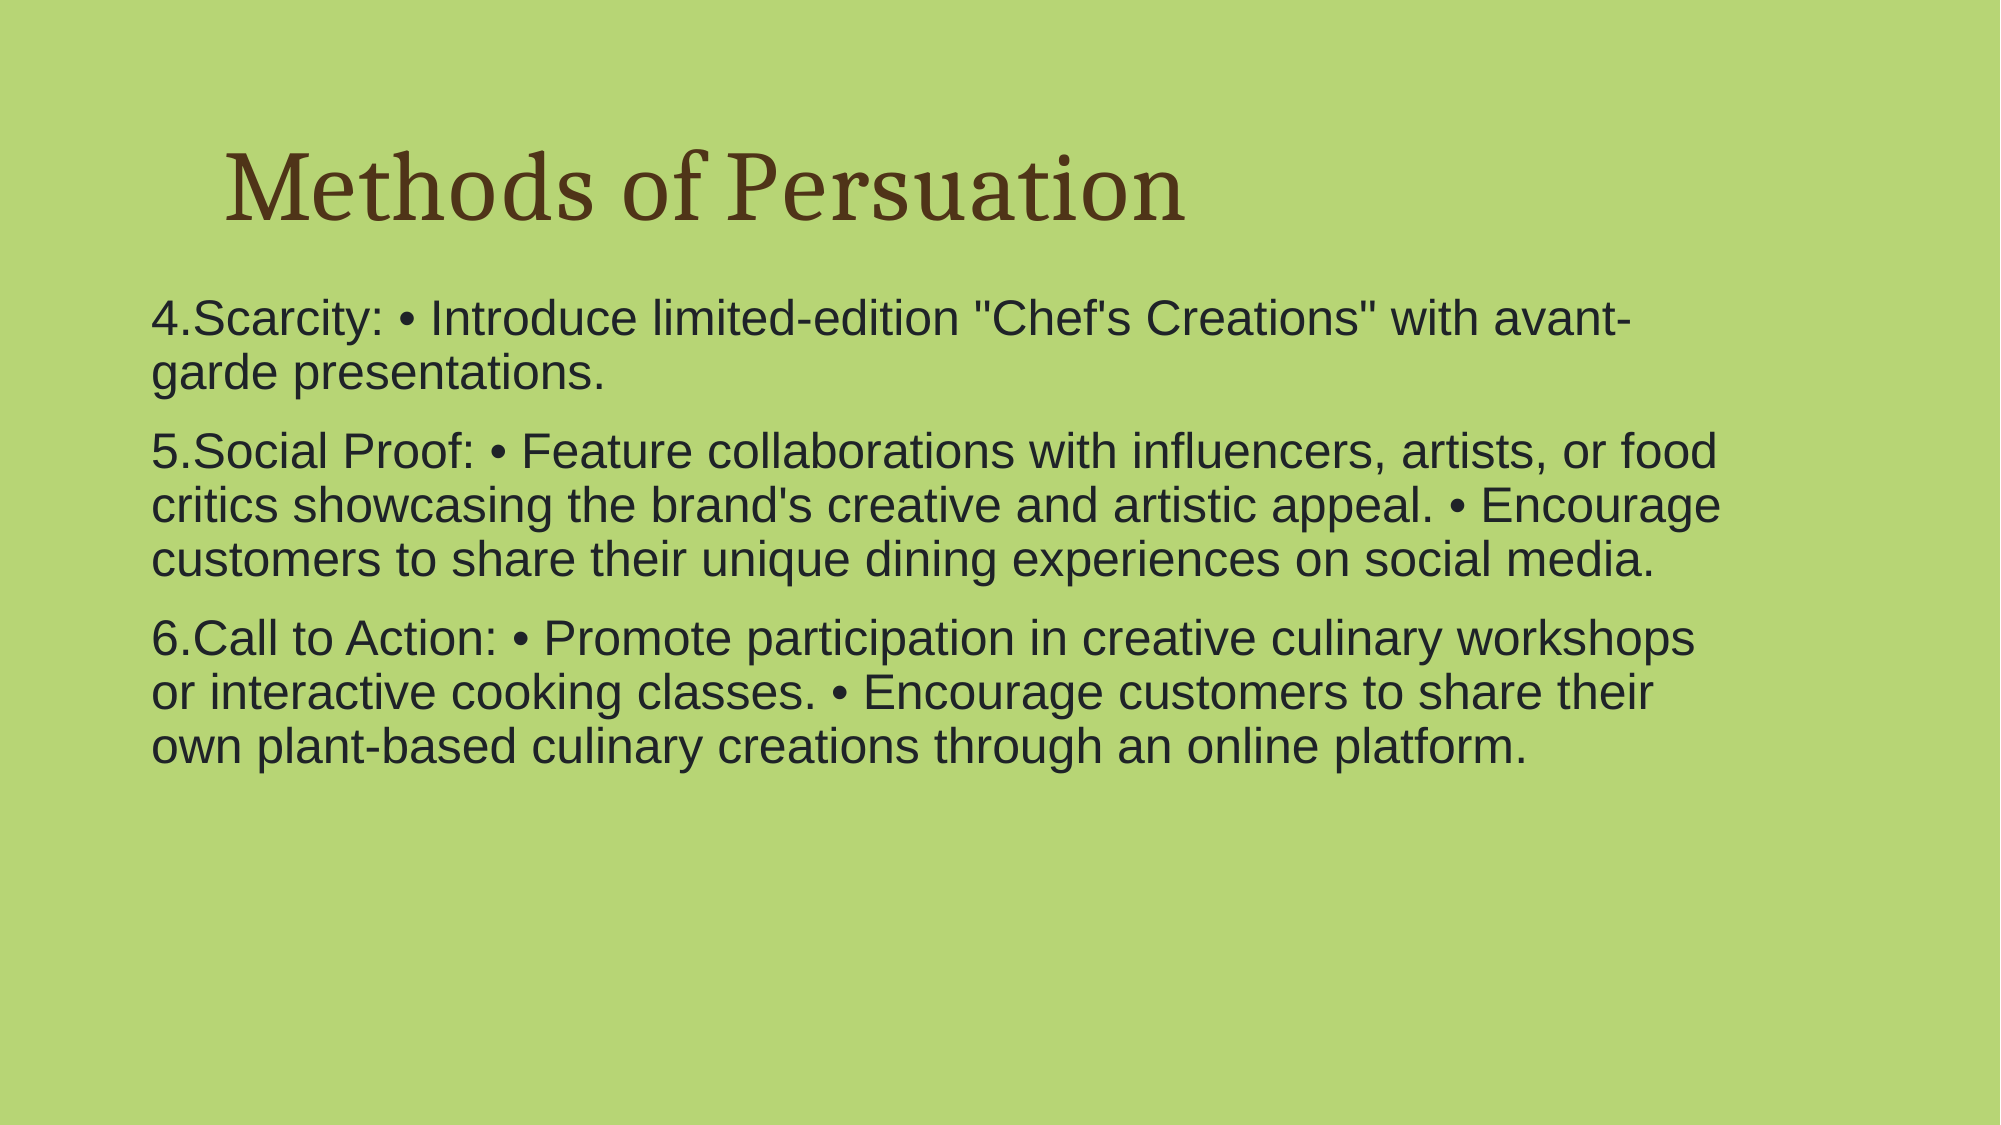

# Methods of Persuation
4.Scarcity: • Introduce limited-edition "Chef's Creations" with avant-garde presentations.
5.Social Proof: • Feature collaborations with influencers, artists, or food critics showcasing the brand's creative and artistic appeal. • Encourage customers to share their unique dining experiences on social media.
6.Call to Action: • Promote participation in creative culinary workshops or interactive cooking classes. • Encourage customers to share their own plant-based culinary creations through an online platform.